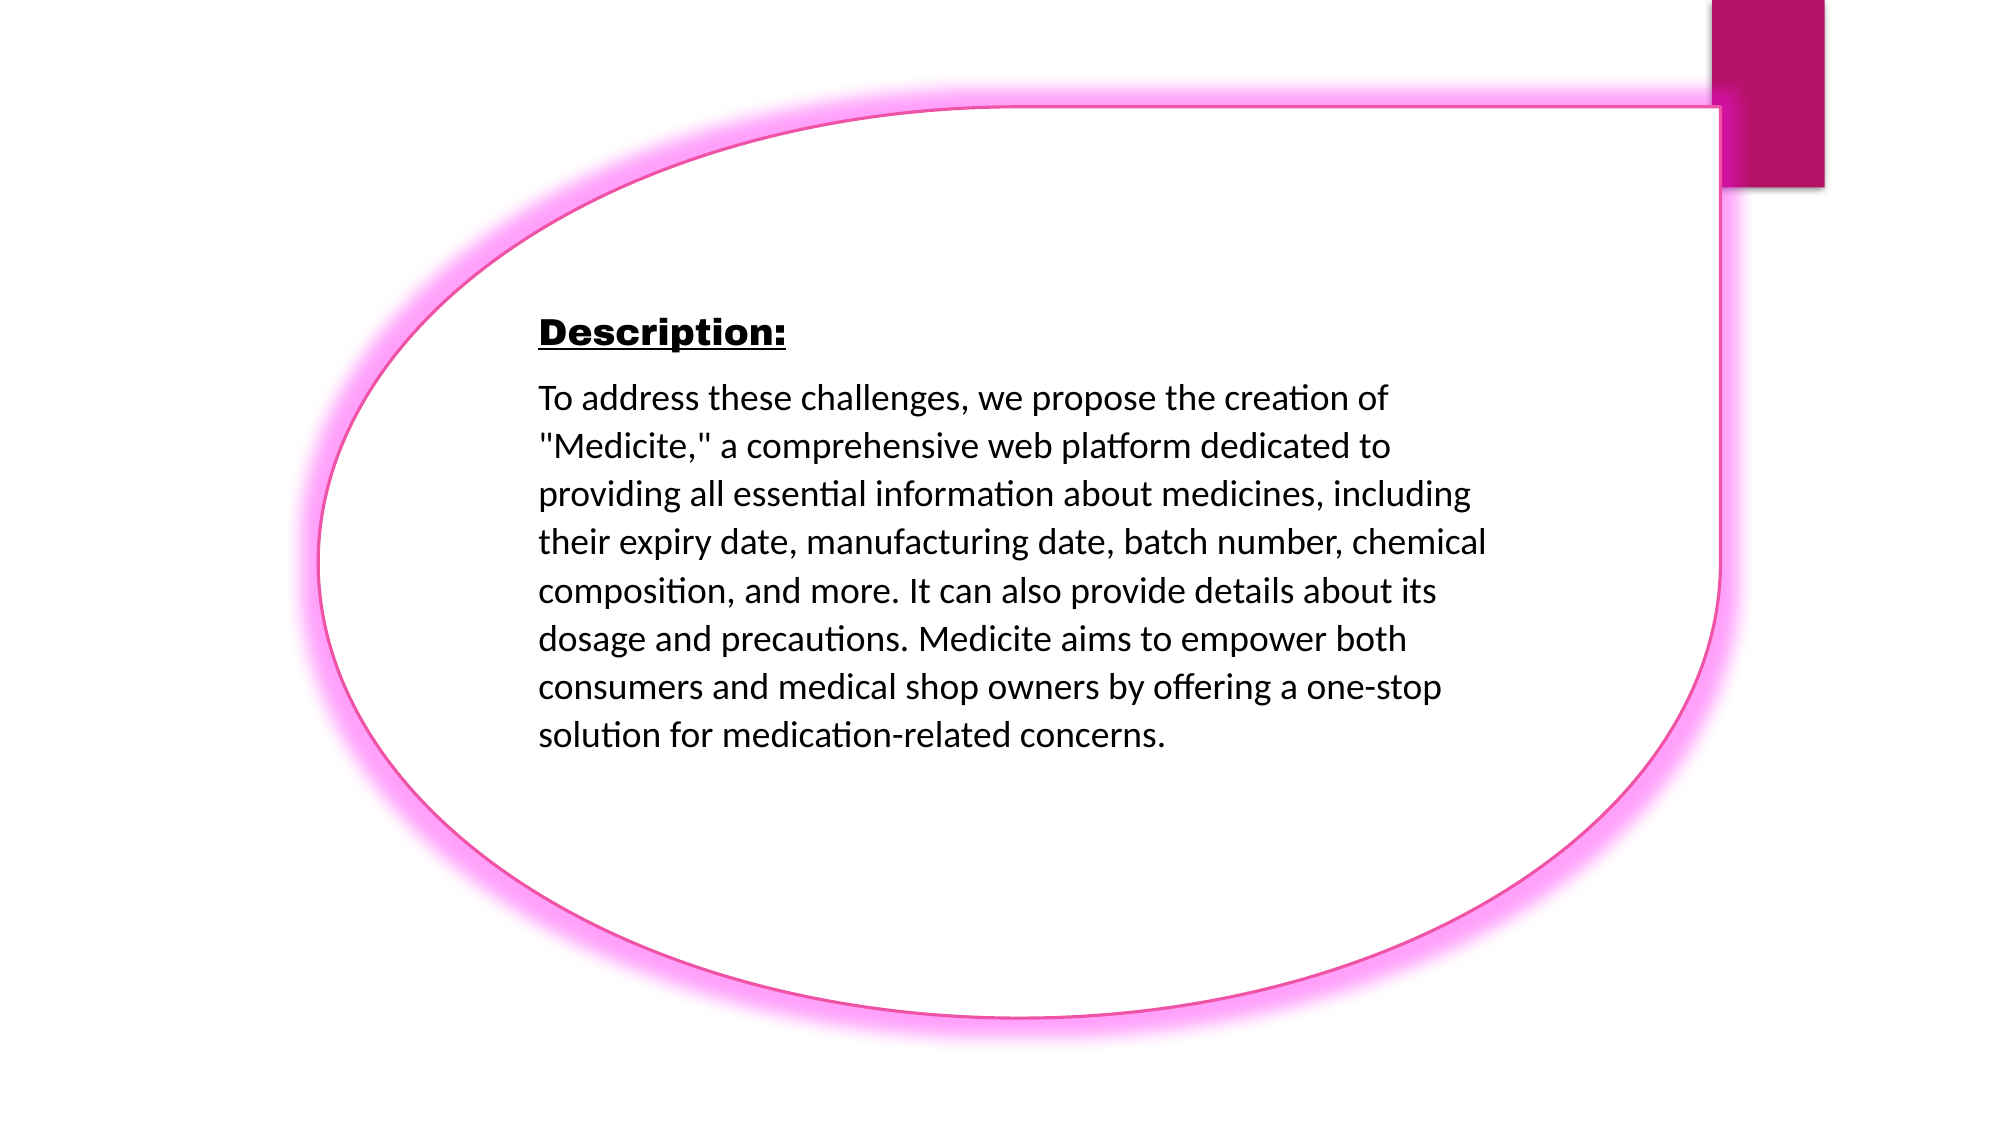

Description:
To address these challenges, we propose the creation of "Medicite," a comprehensive web platform dedicated to providing all essential information about medicines, including their expiry date, manufacturing date, batch number, chemical composition, and more. It can also provide details about its dosage and precautions. Medicite aims to empower both consumers and medical shop owners by offering a one-stop solution for medication-related concerns.